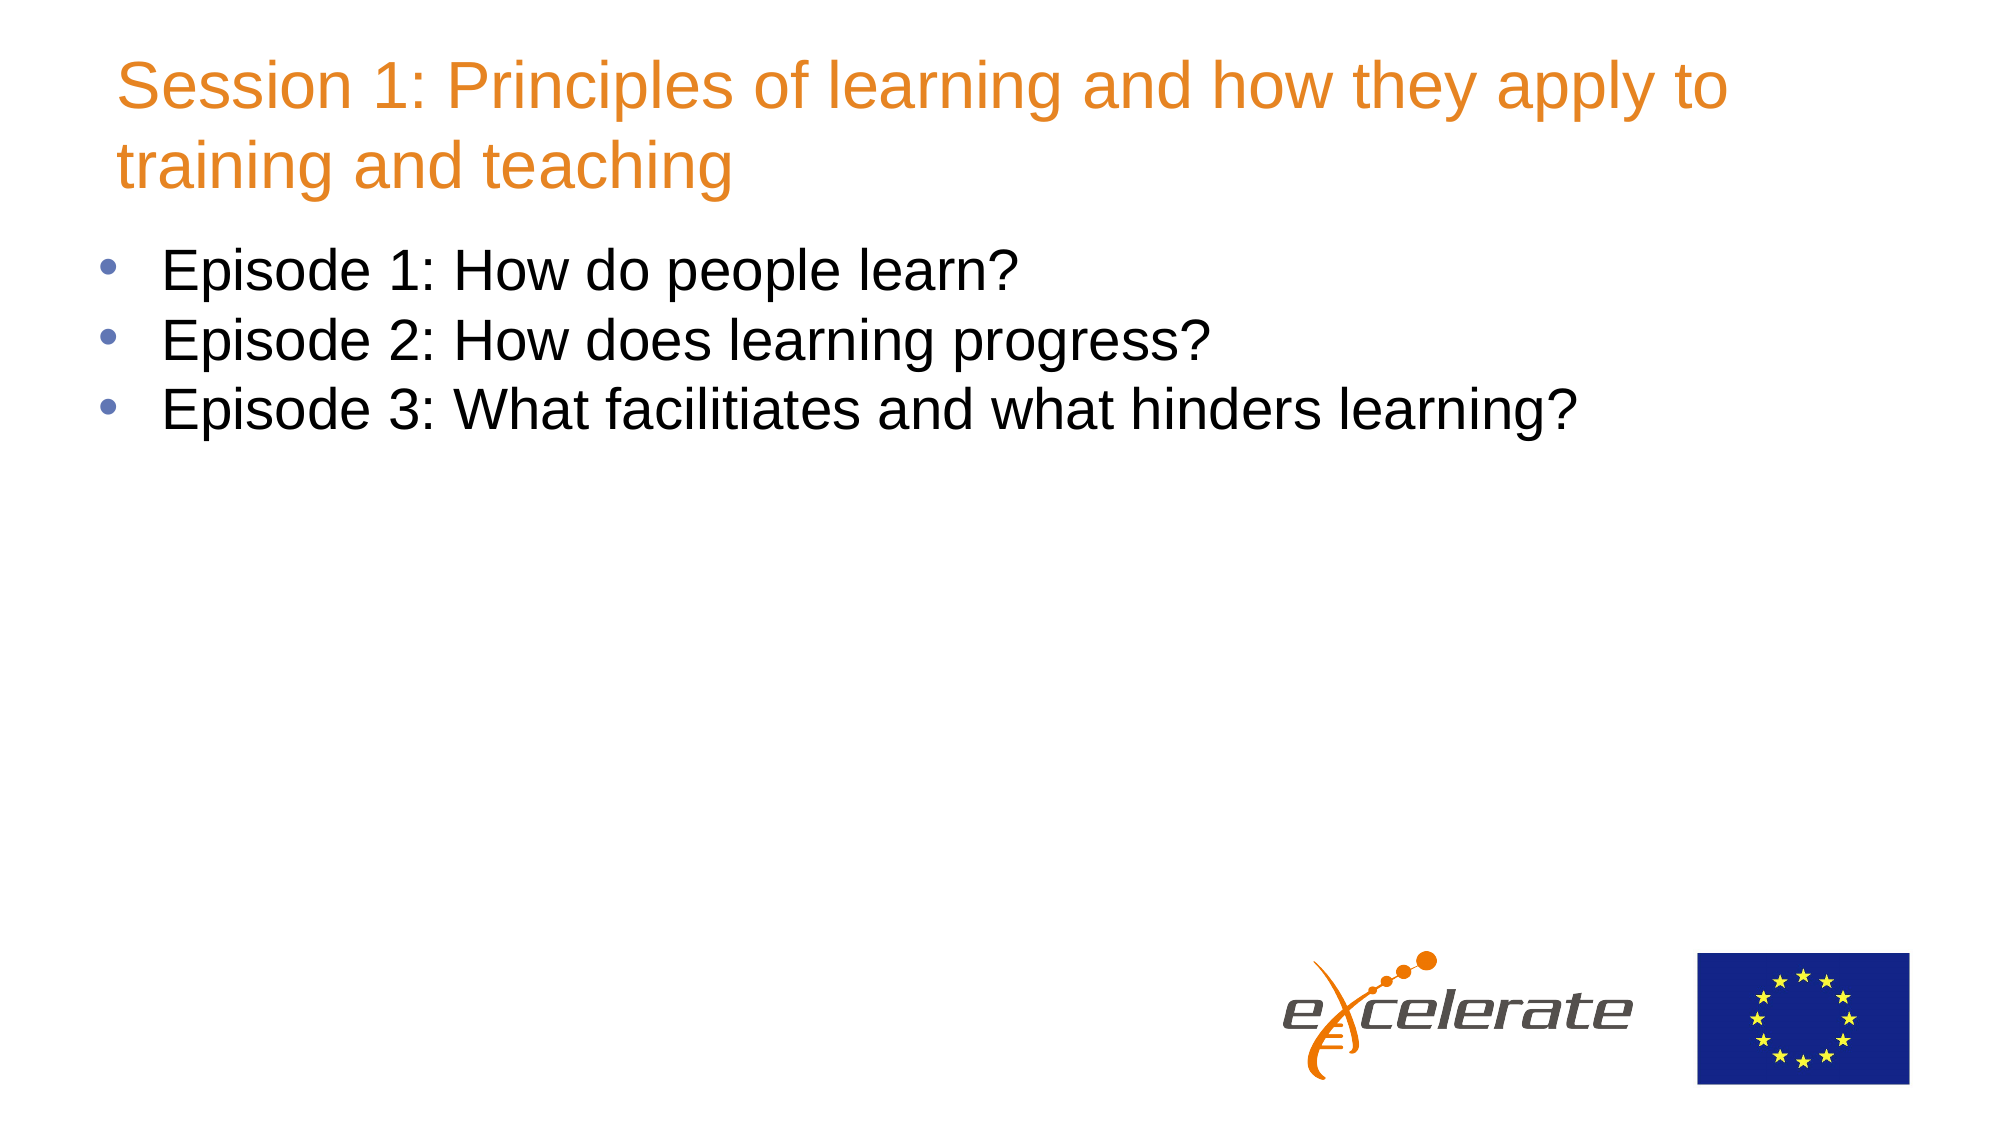

# Session 1: Principles of learning and how they apply to training and teaching

Episode 1: How do people learn?
Episode 2: How does learning progress?
Episode 3: What facilitiates and what hinders learning?